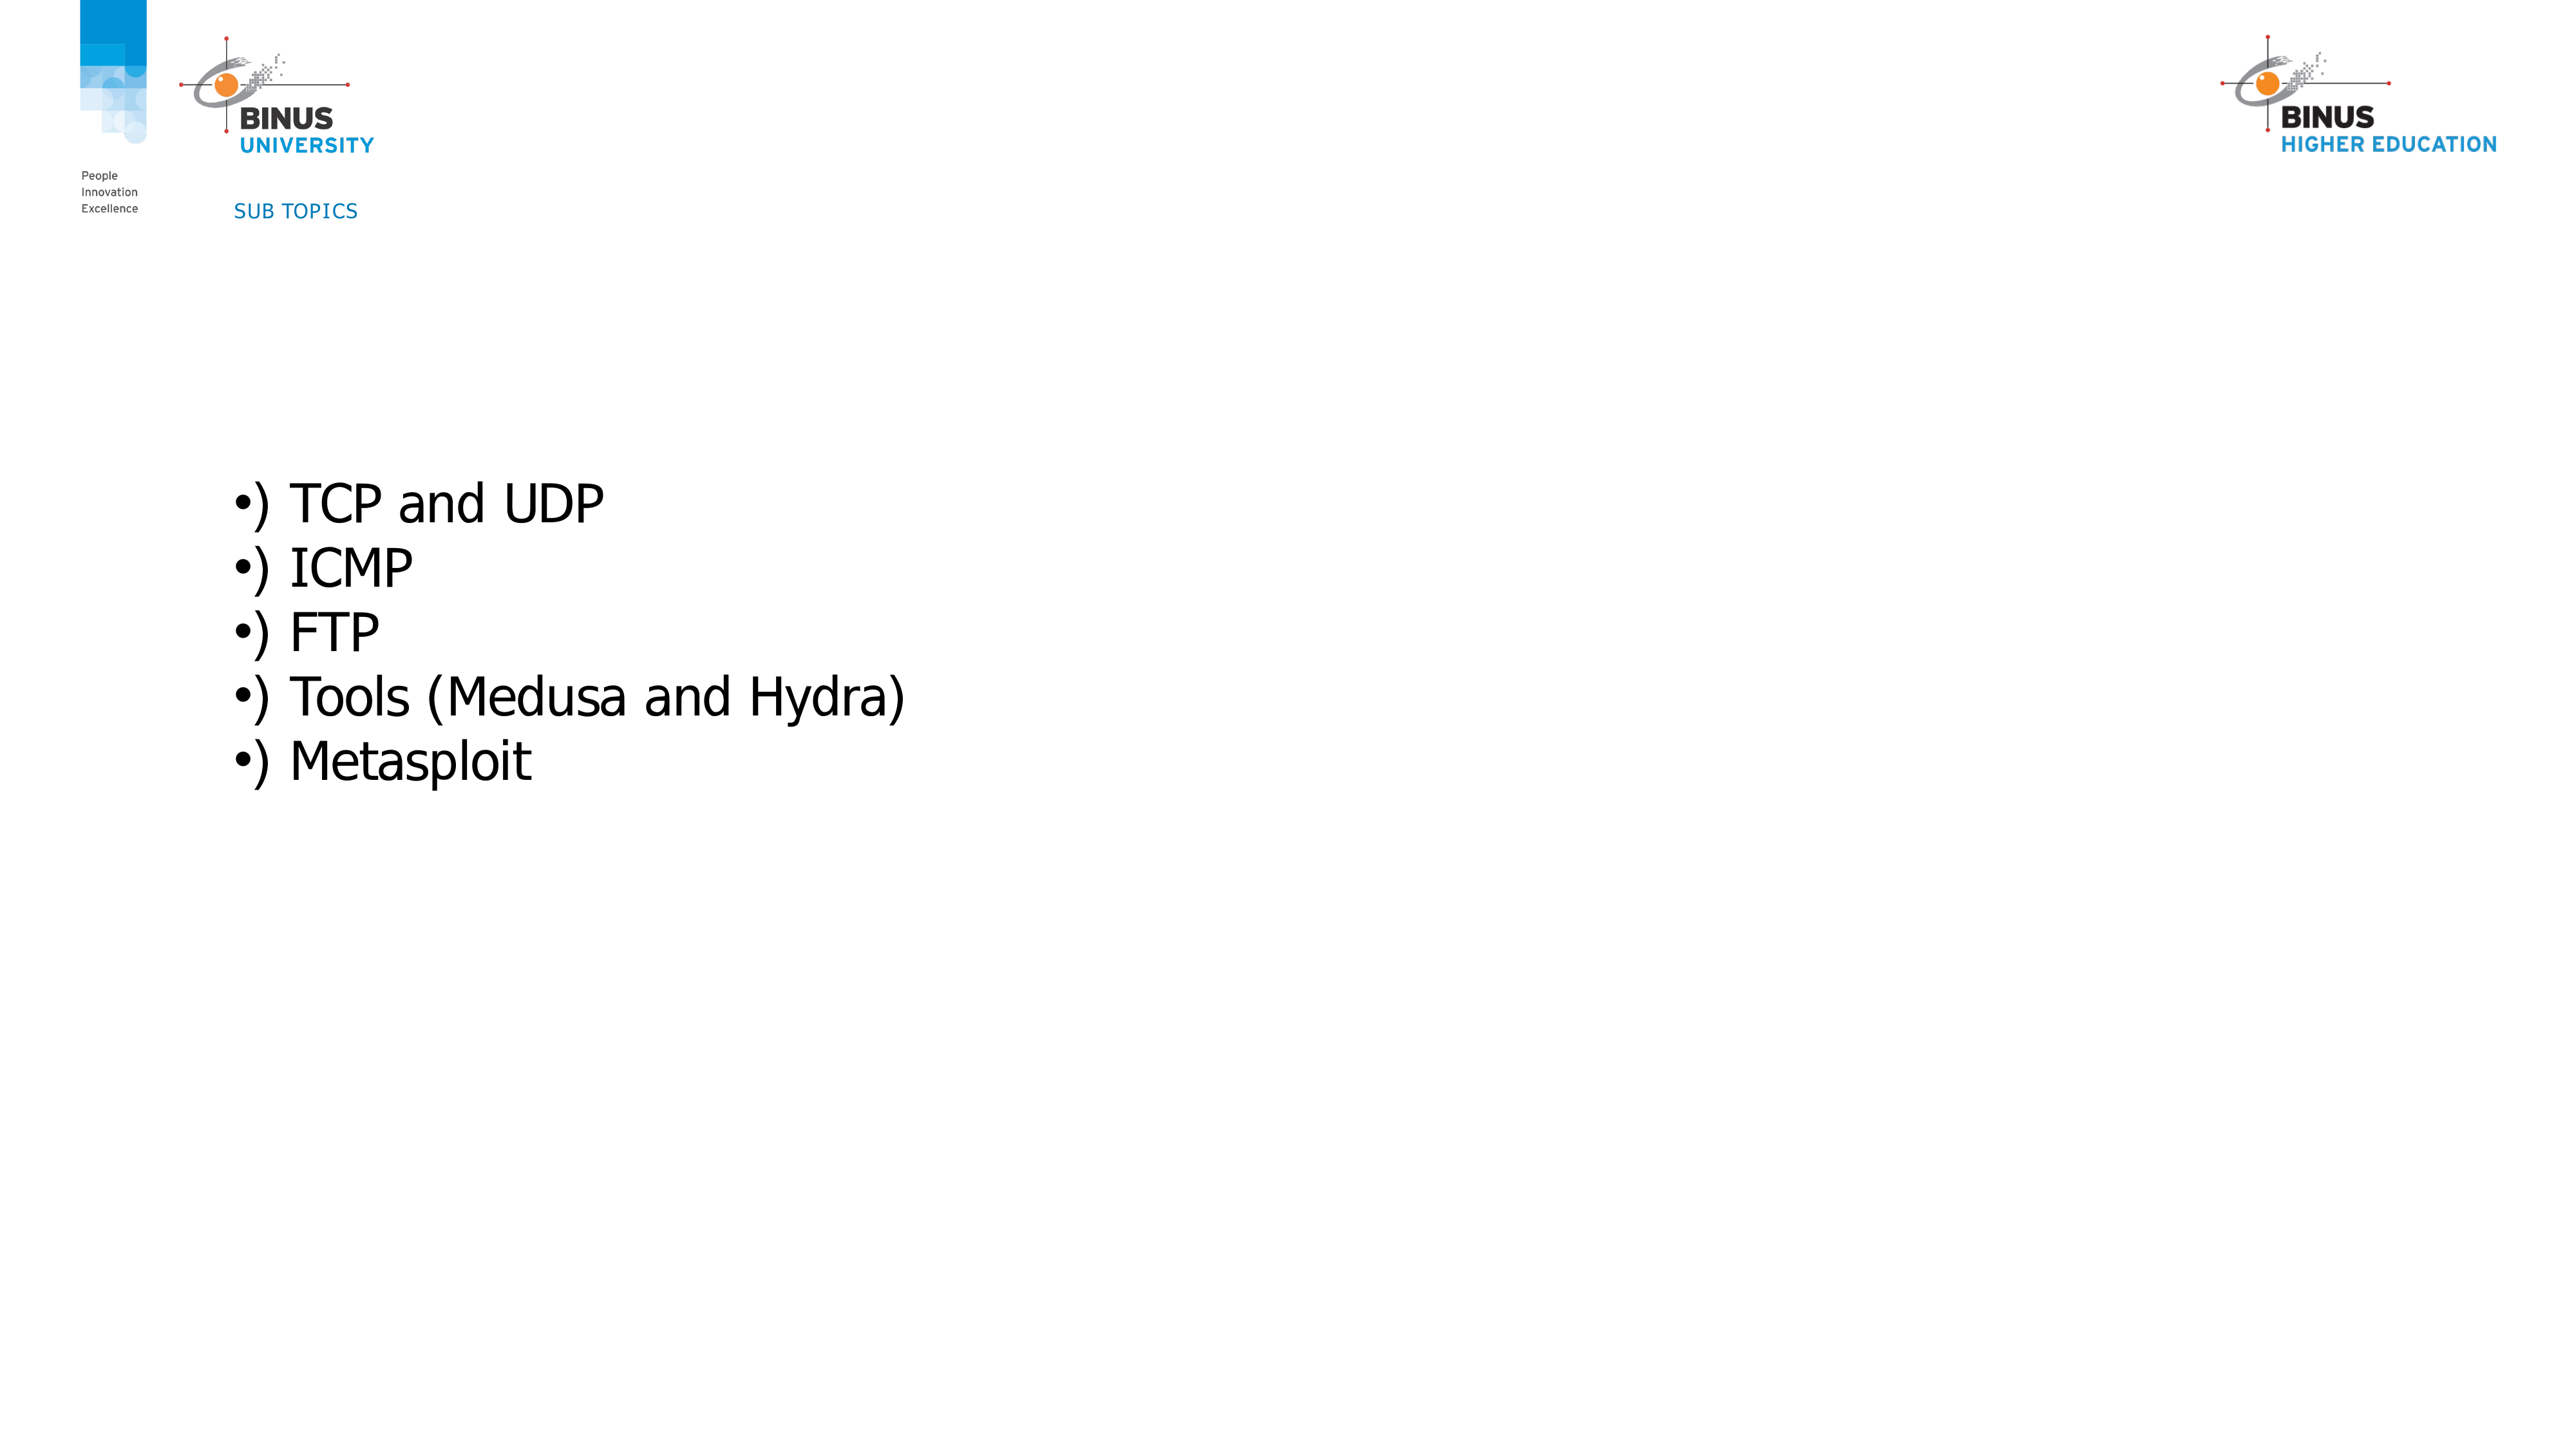

# Sub Topics

) TCP and UDP
) ICMP
) FTP
) Tools (Medusa and Hydra)
) Metasploit